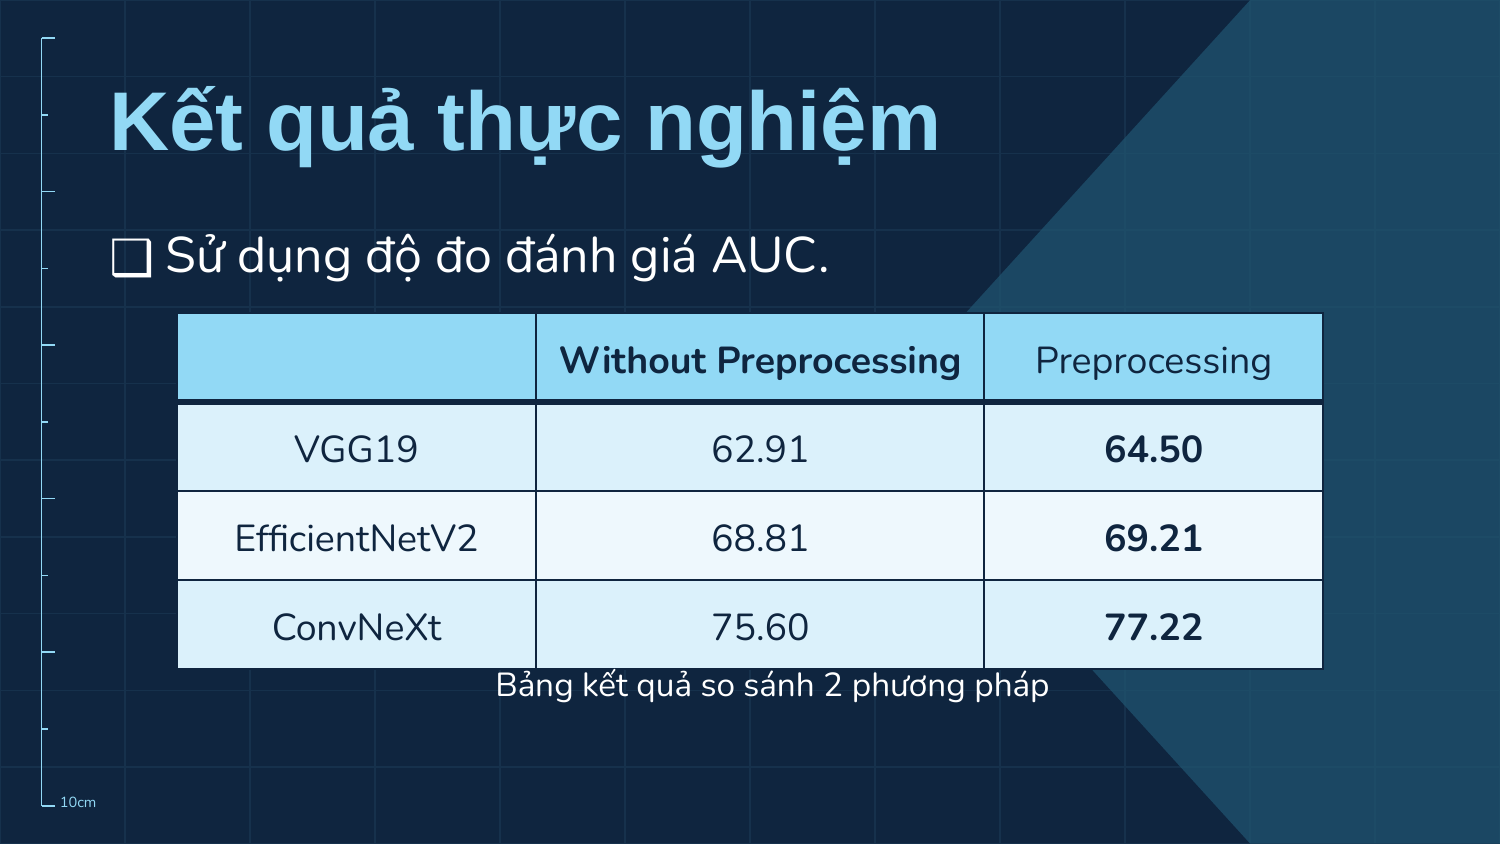

# Kết quả thực nghiệm
Sử dụng độ đo đánh giá AUC.
|  | Without Preprocessing | Preprocessing |
| --- | --- | --- |
| VGG19 | 62.91 | 64.50 |
| EfficientNetV2 | 68.81 | 69.21 |
| ConvNeXt | 75.60 | 77.22 |
Bảng kết quả so sánh 2 phương pháp